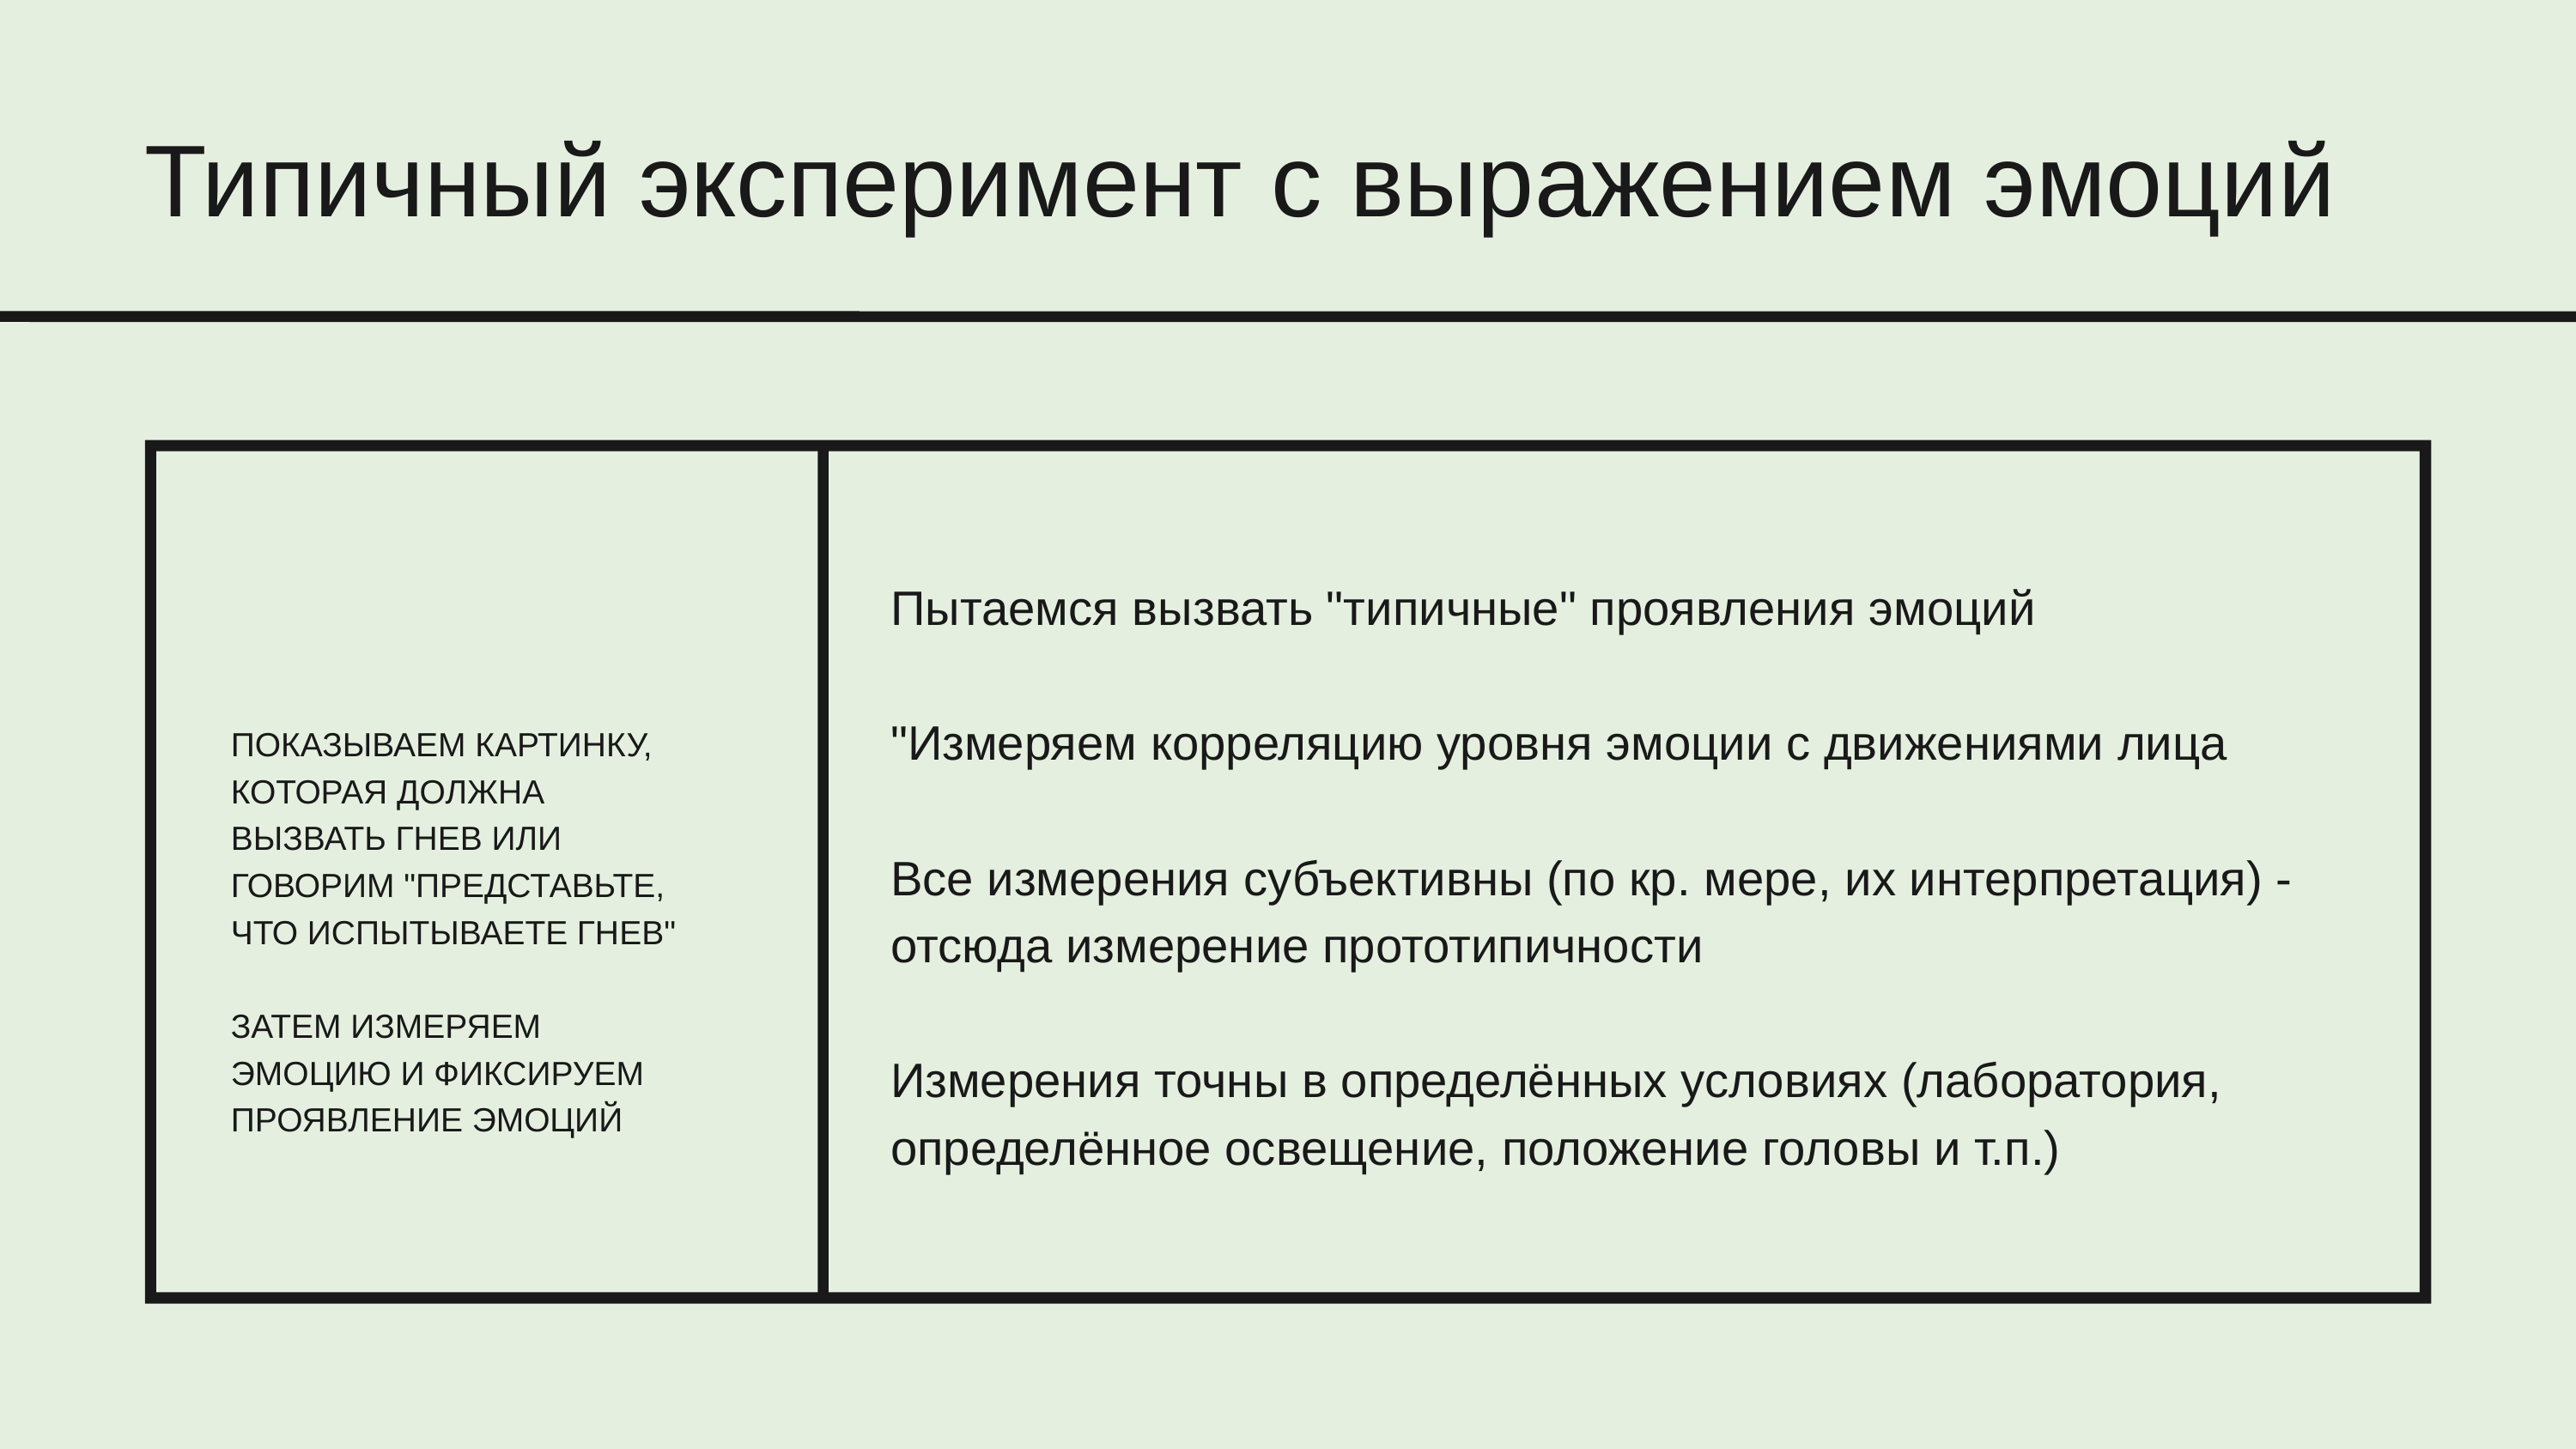

Типичный эксперимент с выражением эмоций

Пытаемся вызвать "типичные" проявления эмоций

"Измеряем корреляцию уровня эмоции с движениями лица

Все измерения субъективны (по кр. мере, их интерпретация) - отсюда измерение прототипичности

Измерения точны в определённых условиях (лаборатория, определённое освещение, положение головы и т.п.)

ПОКАЗЫВАЕМ КАРТИНКУ, КОТОРАЯ ДОЛЖНА ВЫЗВАТЬ ГНЕВ ИЛИ ГОВОРИМ "ПРЕДСТАВЬТЕ, ЧТО ИСПЫТЫВАЕТЕ ГНЕВ"

ЗАТЕМ ИЗМЕРЯЕМ ЭМОЦИЮ И ФИКСИРУЕМ ПРОЯВЛЕНИЕ ЭМОЦИЙ